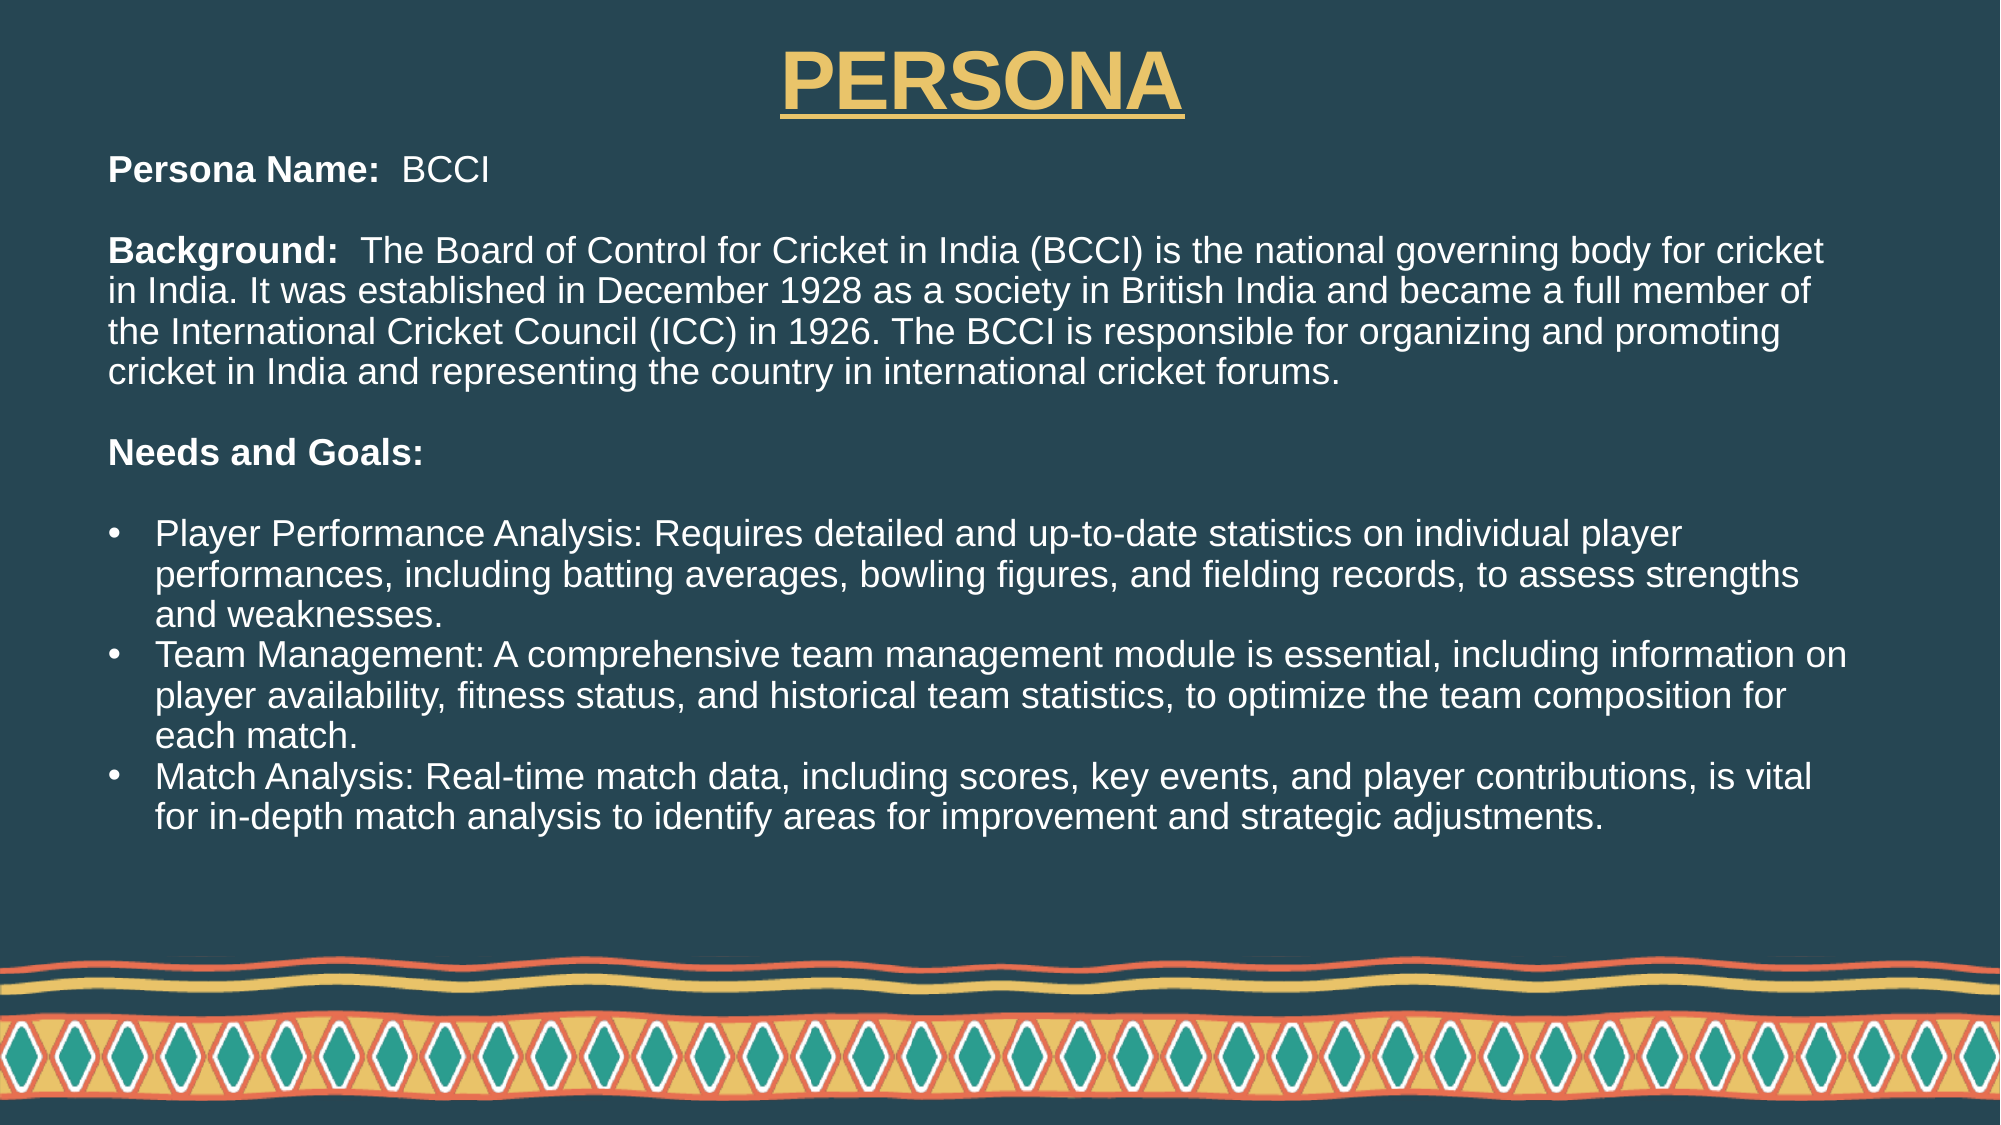

# PERSONA
Persona Name:  BCCI

Background:  The Board of Control for Cricket in India (BCCI) is the national governing body for cricket in India. It was established in December 1928 as a society in British India and became a full member of the International Cricket Council (ICC) in 1926. The BCCI is responsible for organizing and promoting cricket in India and representing the country in international cricket forums.

Needs and Goals:

Player Performance Analysis: Requires detailed and up-to-date statistics on individual player performances, including batting averages, bowling figures, and fielding records, to assess strengths and weaknesses.
Team Management: A comprehensive team management module is essential, including information on player availability, fitness status, and historical team statistics, to optimize the team composition for each match.
Match Analysis: Real-time match data, including scores, key events, and player contributions, is vital for in-depth match analysis to identify areas for improvement and strategic adjustments.